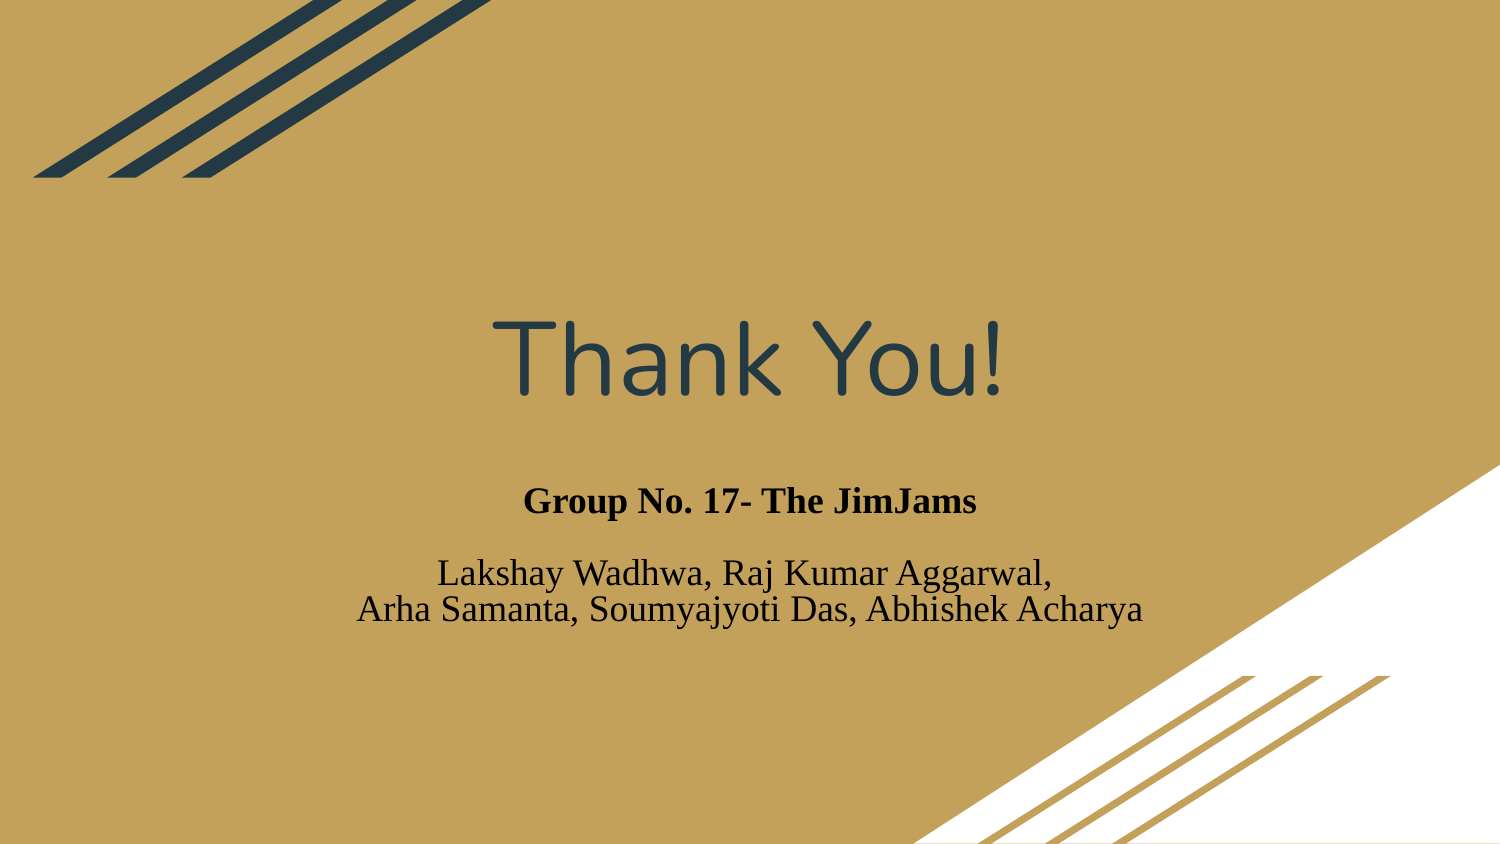

# Thank You!
Group No. 17- The JimJams

Lakshay Wadhwa, Raj Kumar Aggarwal,
Arha Samanta, Soumyajyoti Das, Abhishek Acharya